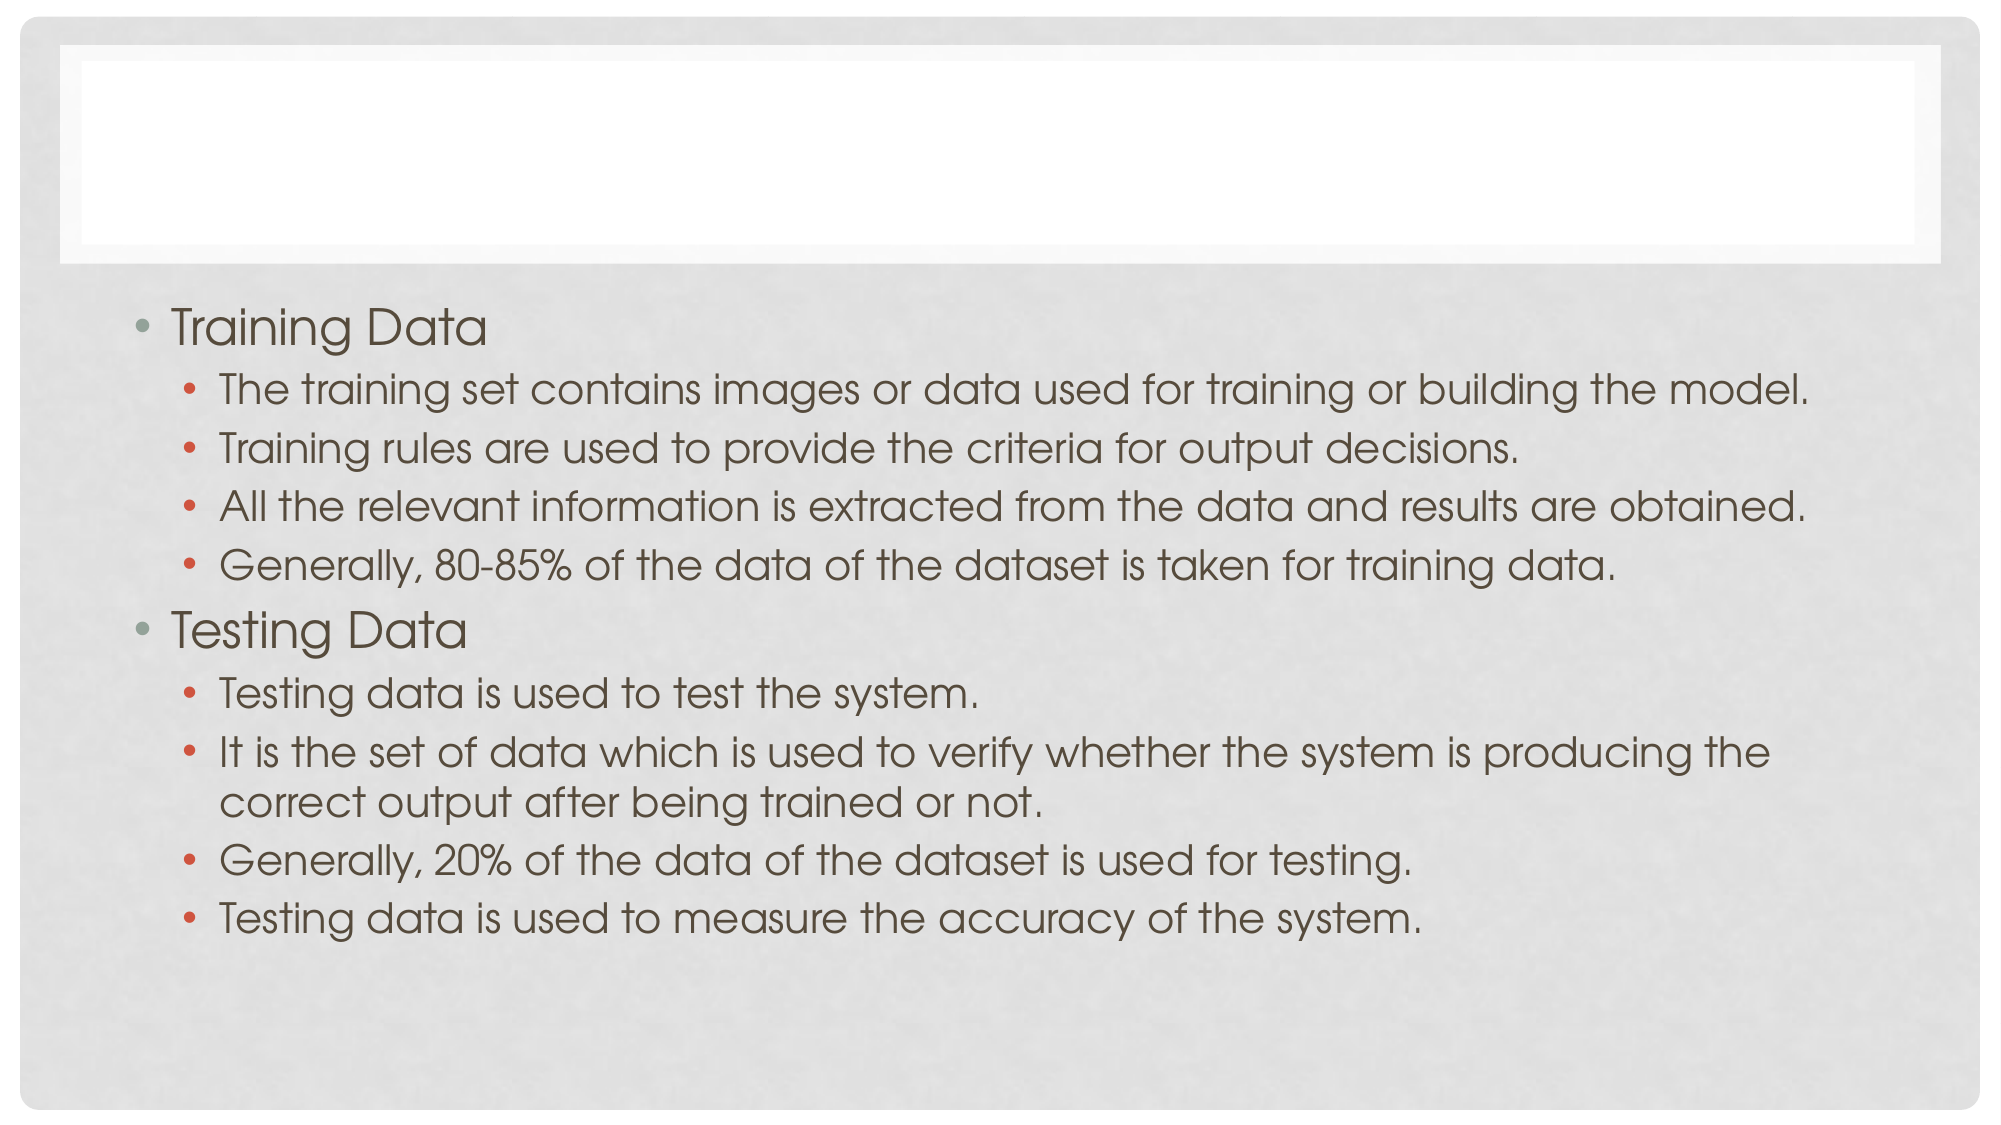

#
Training Data
The training set contains images or data used for training or building the model.
Training rules are used to provide the criteria for output decisions.
All the relevant information is extracted from the data and results are obtained.
Generally, 80-85% of the data of the dataset is taken for training data.
Testing Data
Testing data is used to test the system.
It is the set of data which is used to verify whether the system is producing the correct output after being trained or not.
Generally, 20% of the data of the dataset is used for testing.
Testing data is used to measure the accuracy of the system.